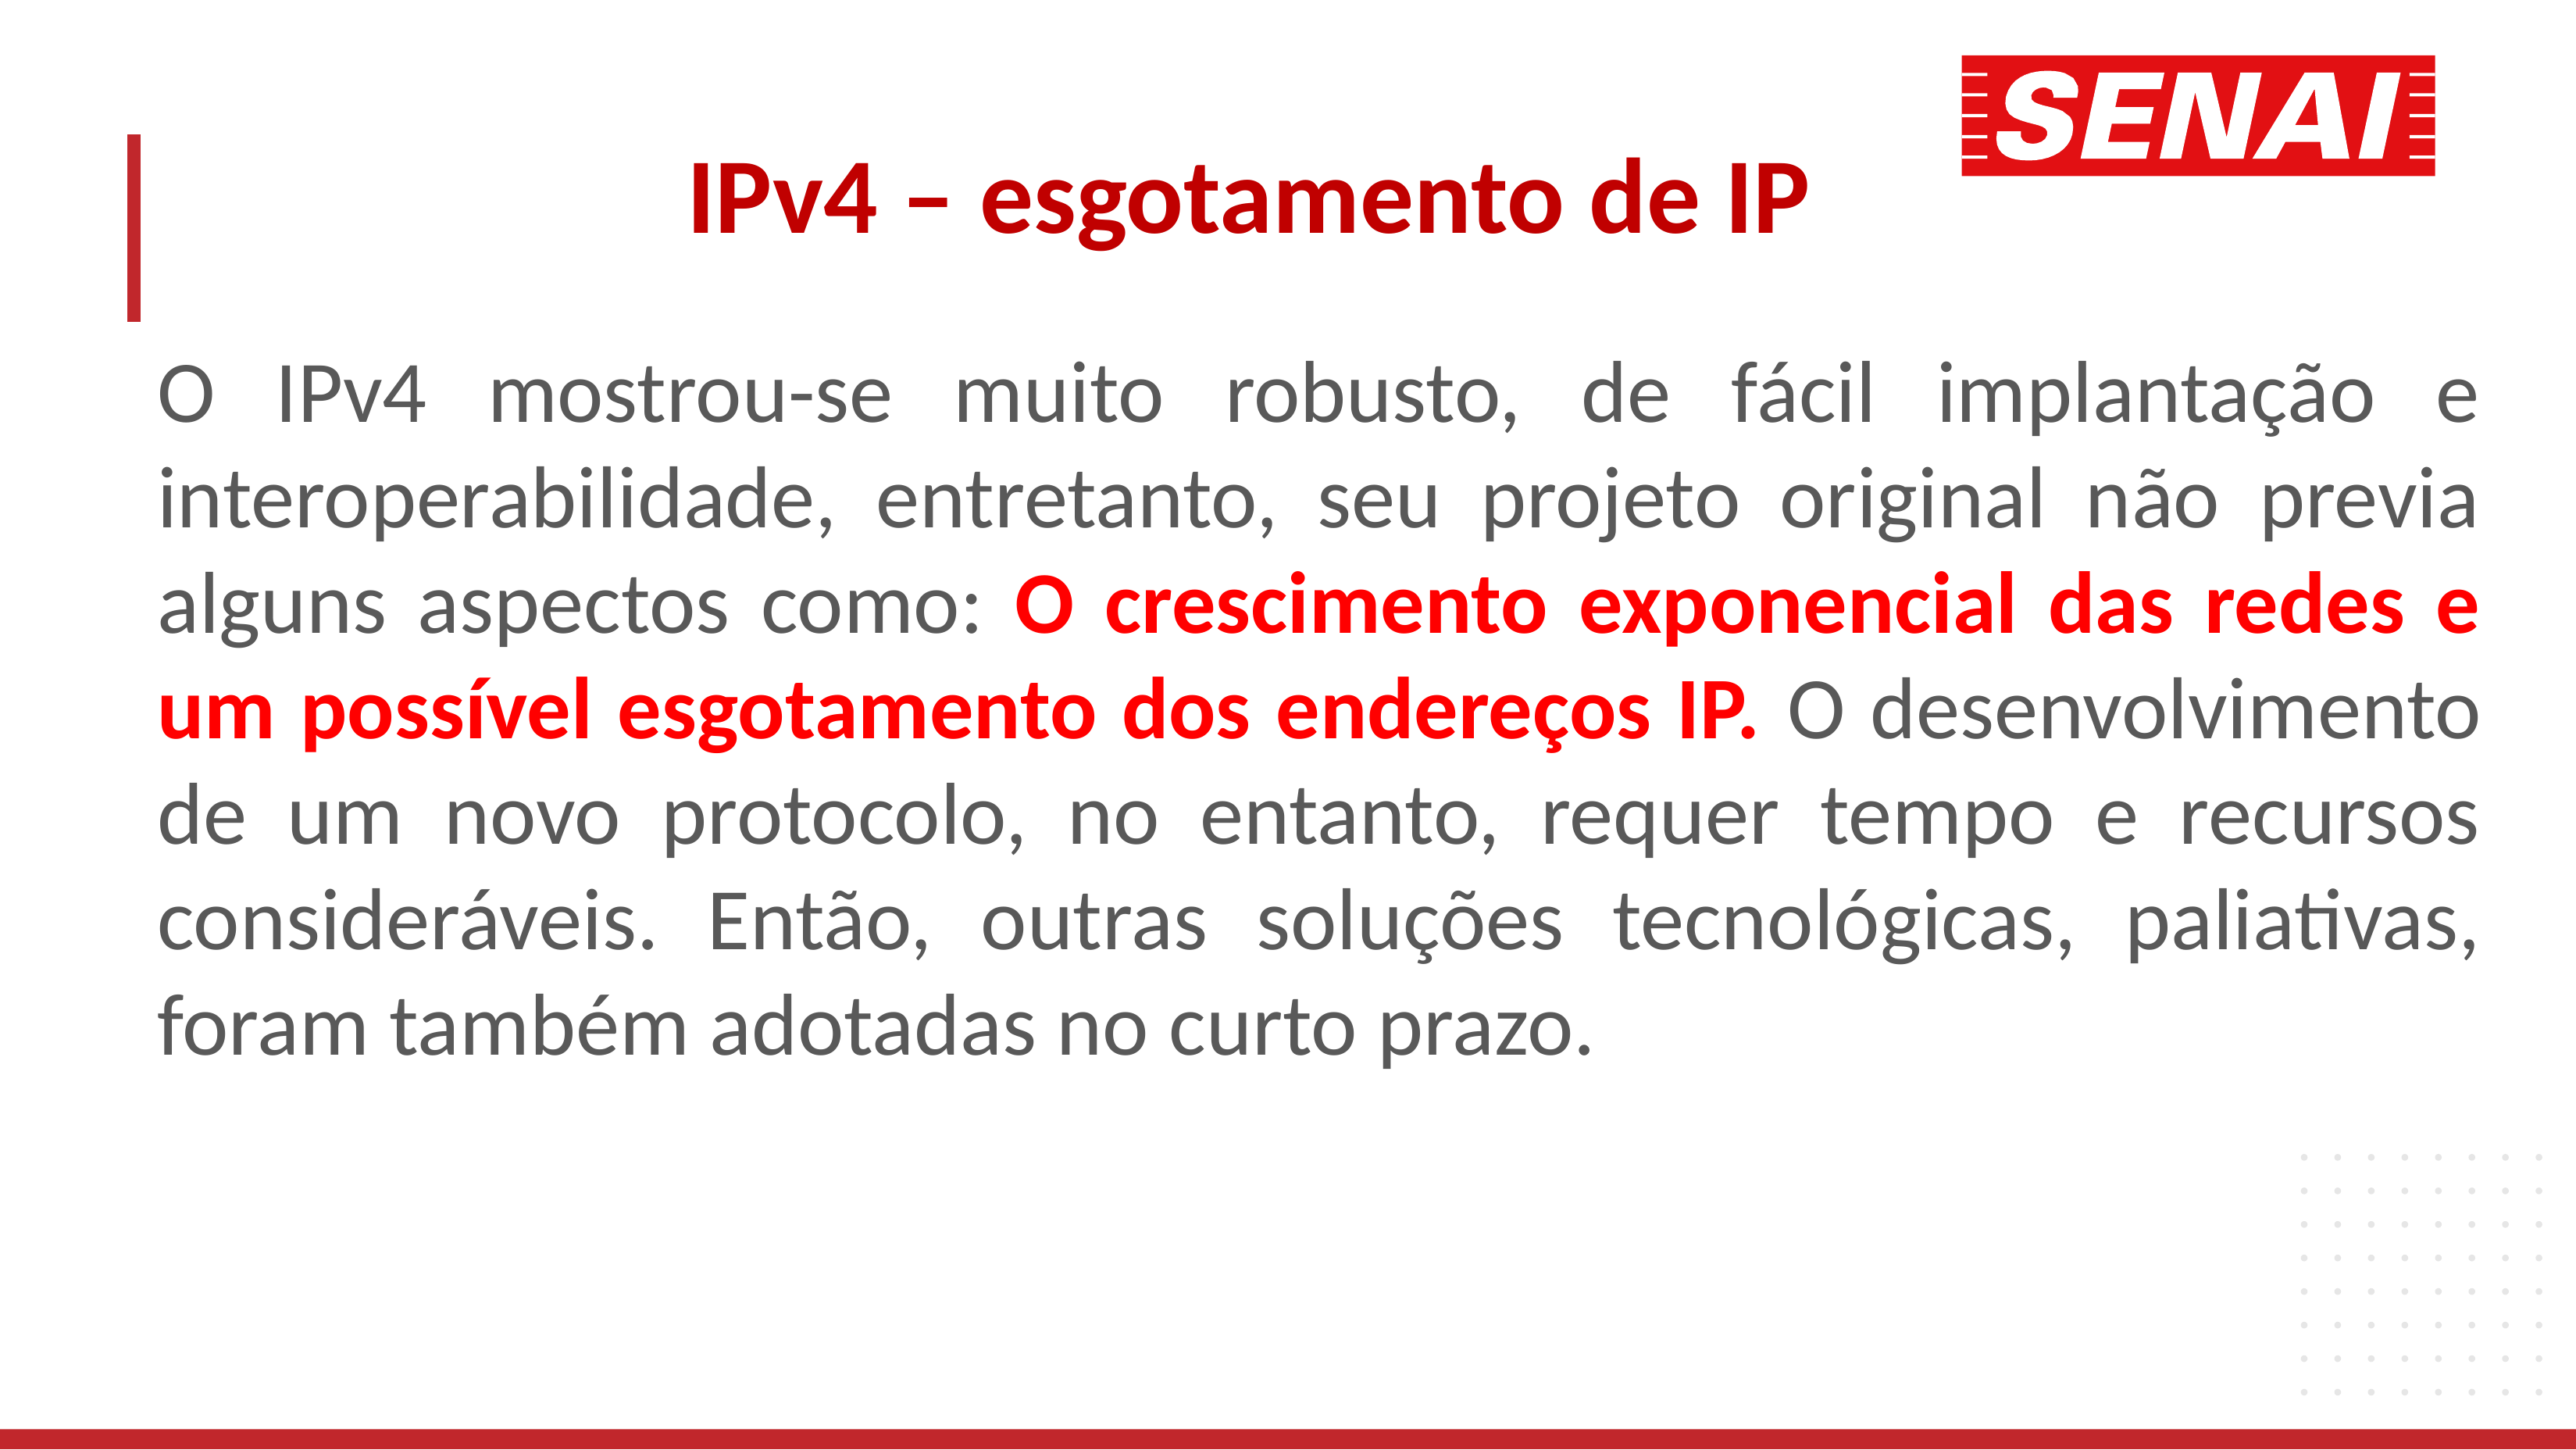

IPv4 – esgotamento de IP

O IPv4 mostrou-se muito robusto, de fácil implantação e interoperabilidade, entretanto, seu projeto original não previa alguns aspectos como: O crescimento exponencial das redes e um possível esgotamento dos endereços IP. O desenvolvimento de um novo protocolo, no entanto, requer tempo e recursos consideráveis. Então, outras soluções tecnológicas, paliativas, foram também adotadas no curto prazo.